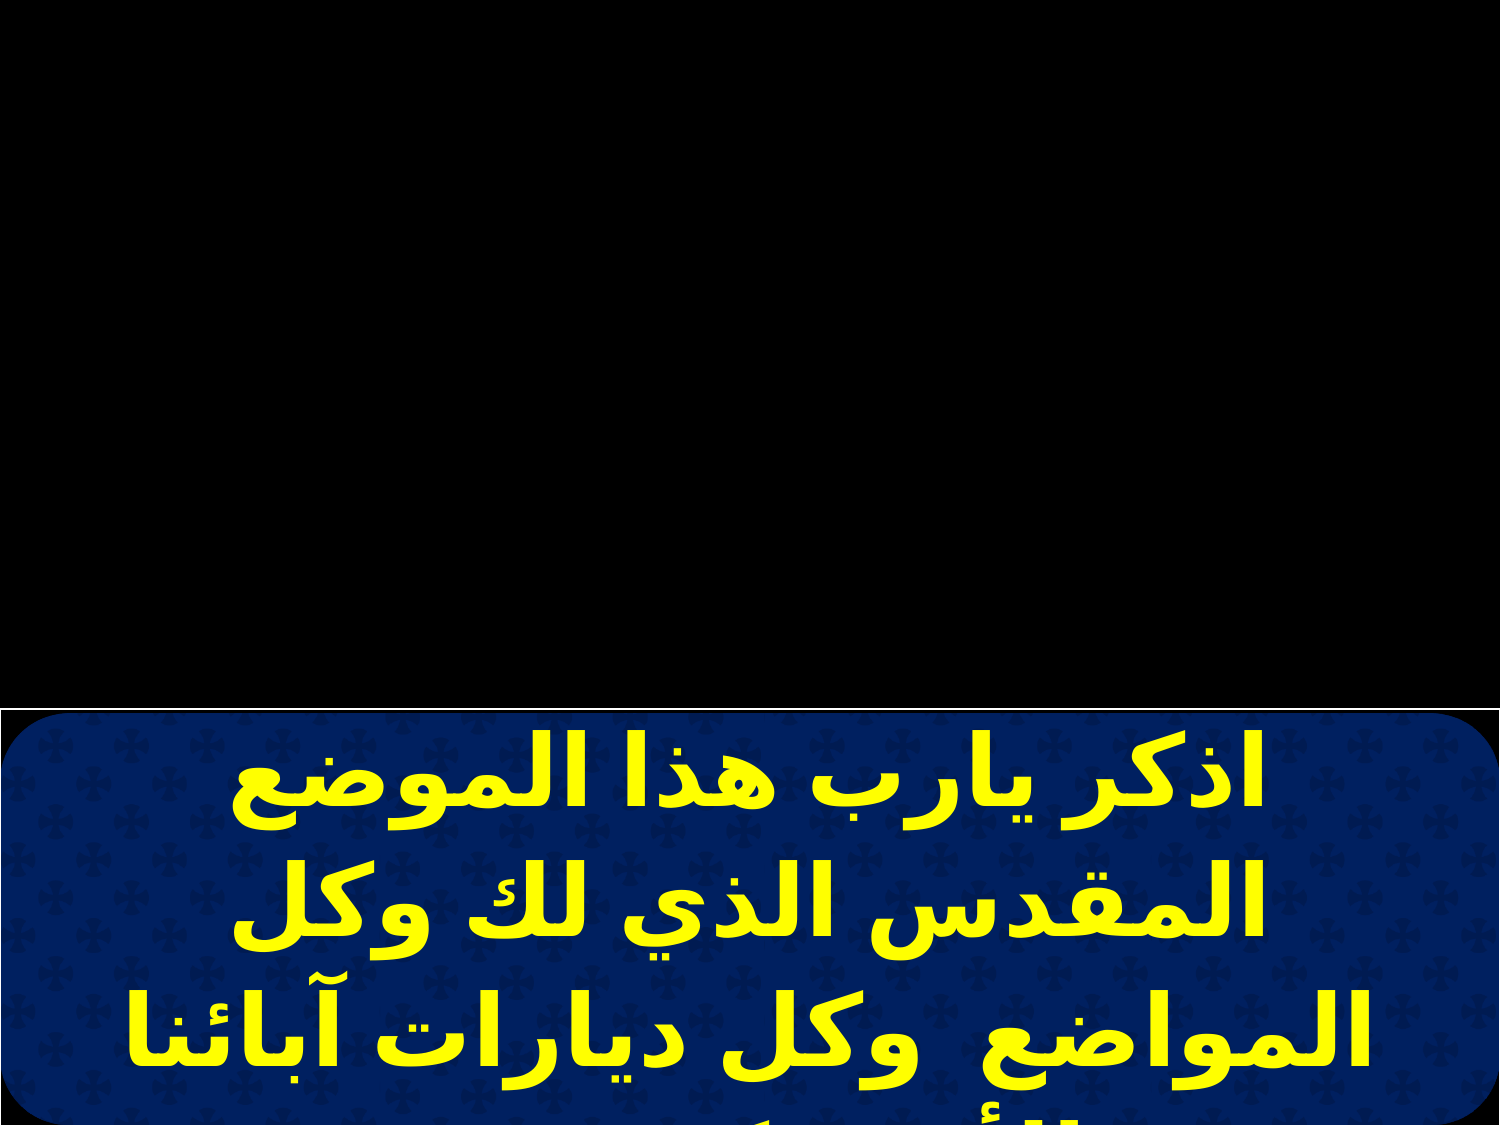

| اذكر يارب هذا الموضع المقدس الذي لك وكل المواضع وكل ديارات آبائنا الأرثوذكسيين |
| --- |